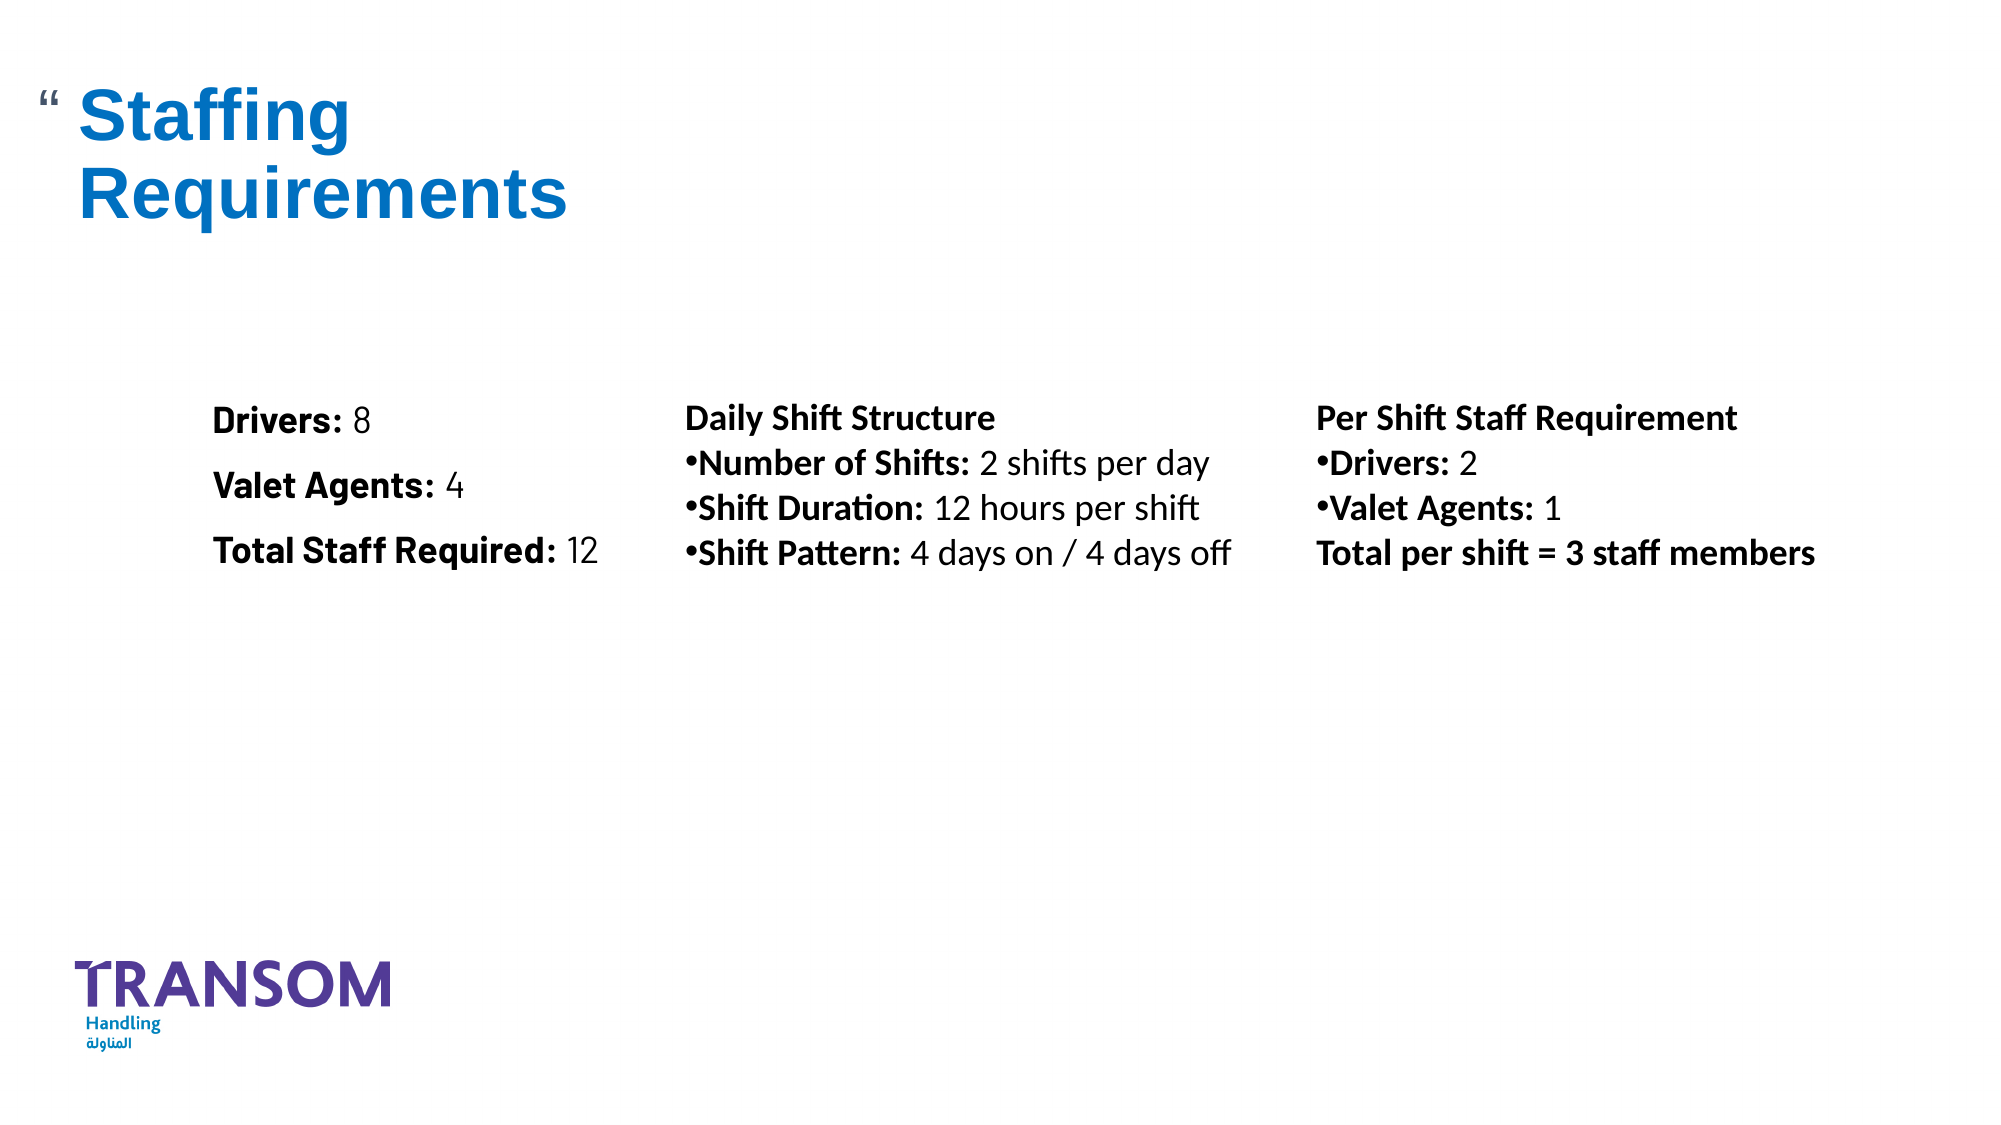

Staffing Requirements
Drivers: 8
Valet Agents: 4
Total Staff Required: 12

Daily Shift Structure
Number of Shifts: 2 shifts per day
Shift Duration: 12 hours per shift
Shift Pattern: 4 days on / 4 days off

Per Shift Staff Requirement
Drivers: 2
Valet Agents: 1
Total per shift = 3 staff members